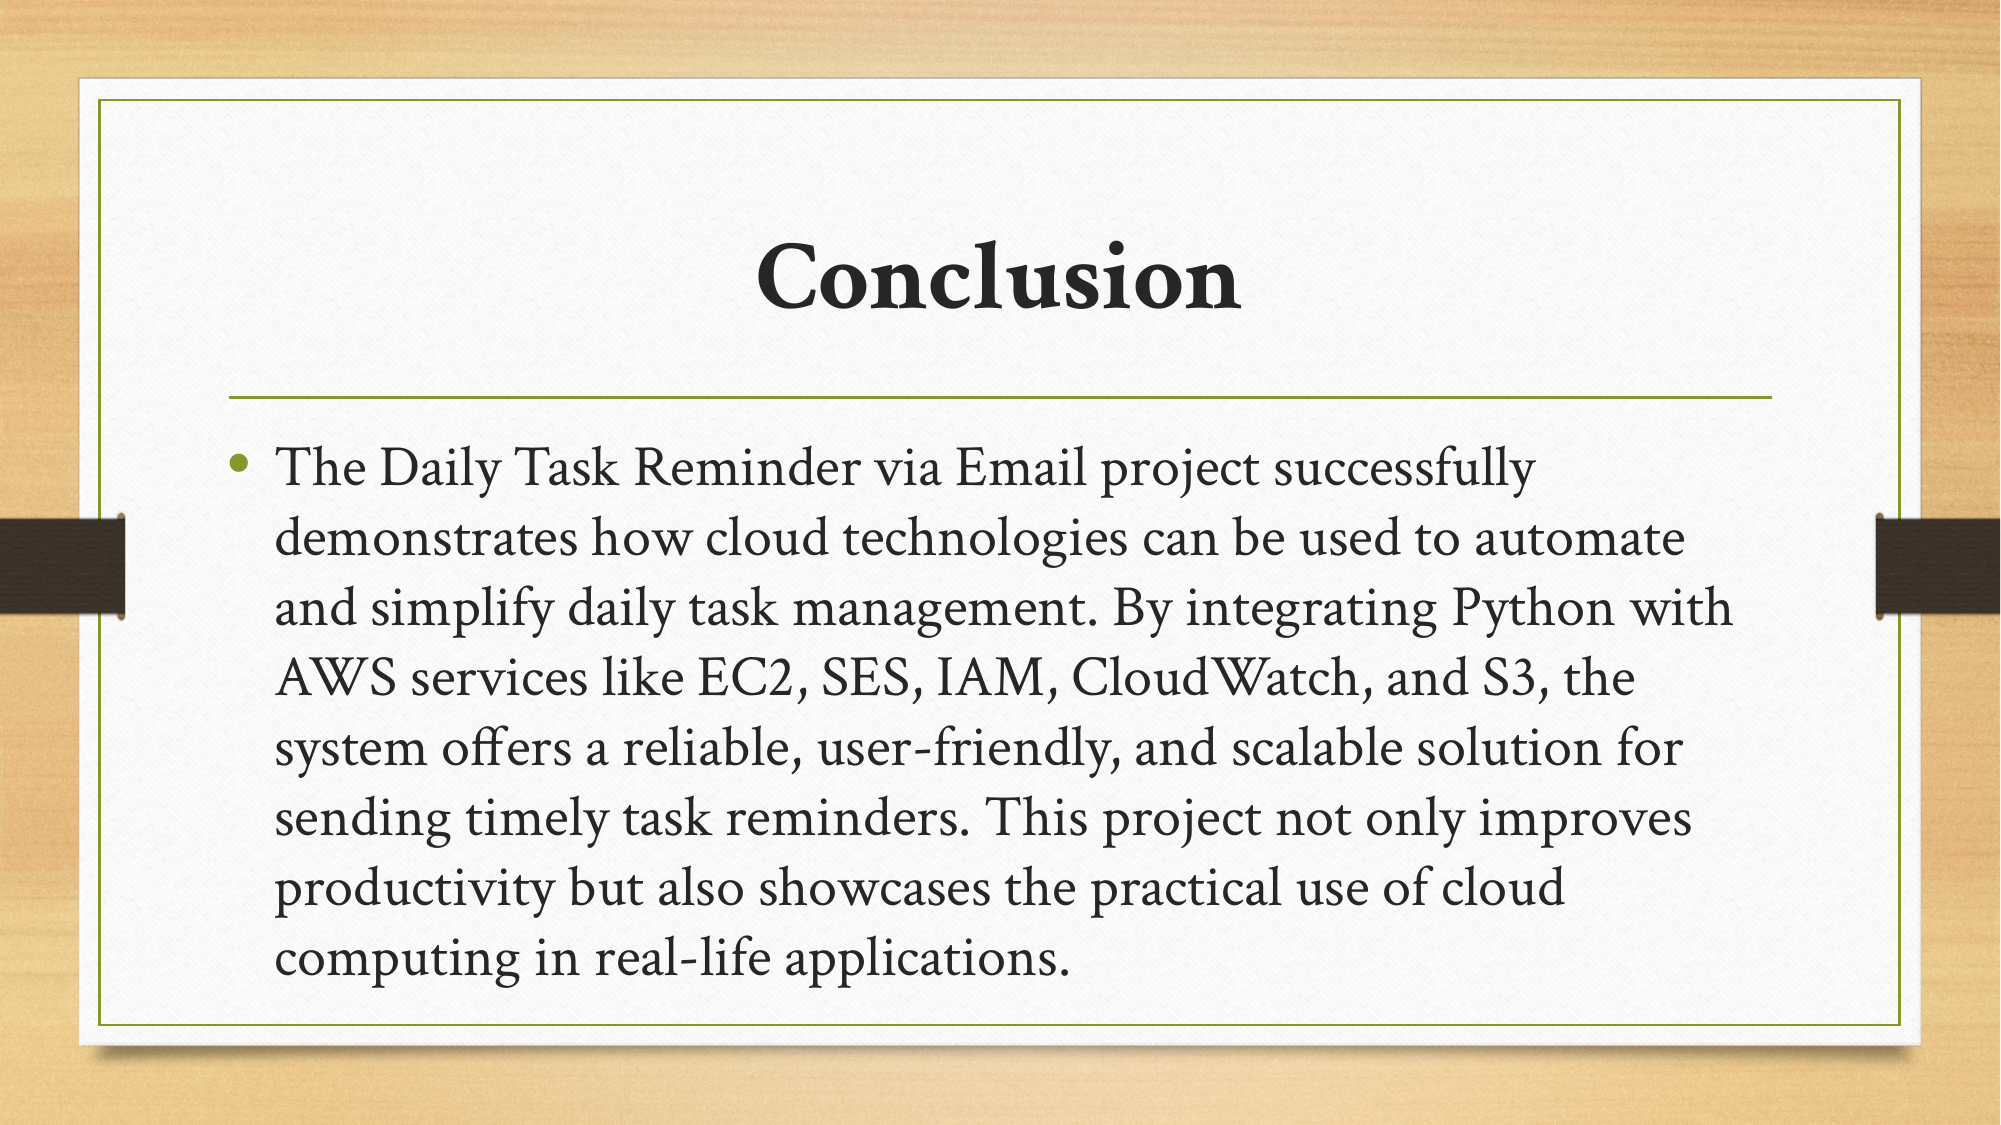

# Conclusion
The Daily Task Reminder via Email project successfully demonstrates how cloud technologies can be used to automate and simplify daily task management. By integrating Python with AWS services like EC2, SES, IAM, CloudWatch, and S3, the system offers a reliable, user-friendly, and scalable solution for sending timely task reminders. This project not only improves productivity but also showcases the practical use of cloud computing in real-life applications.